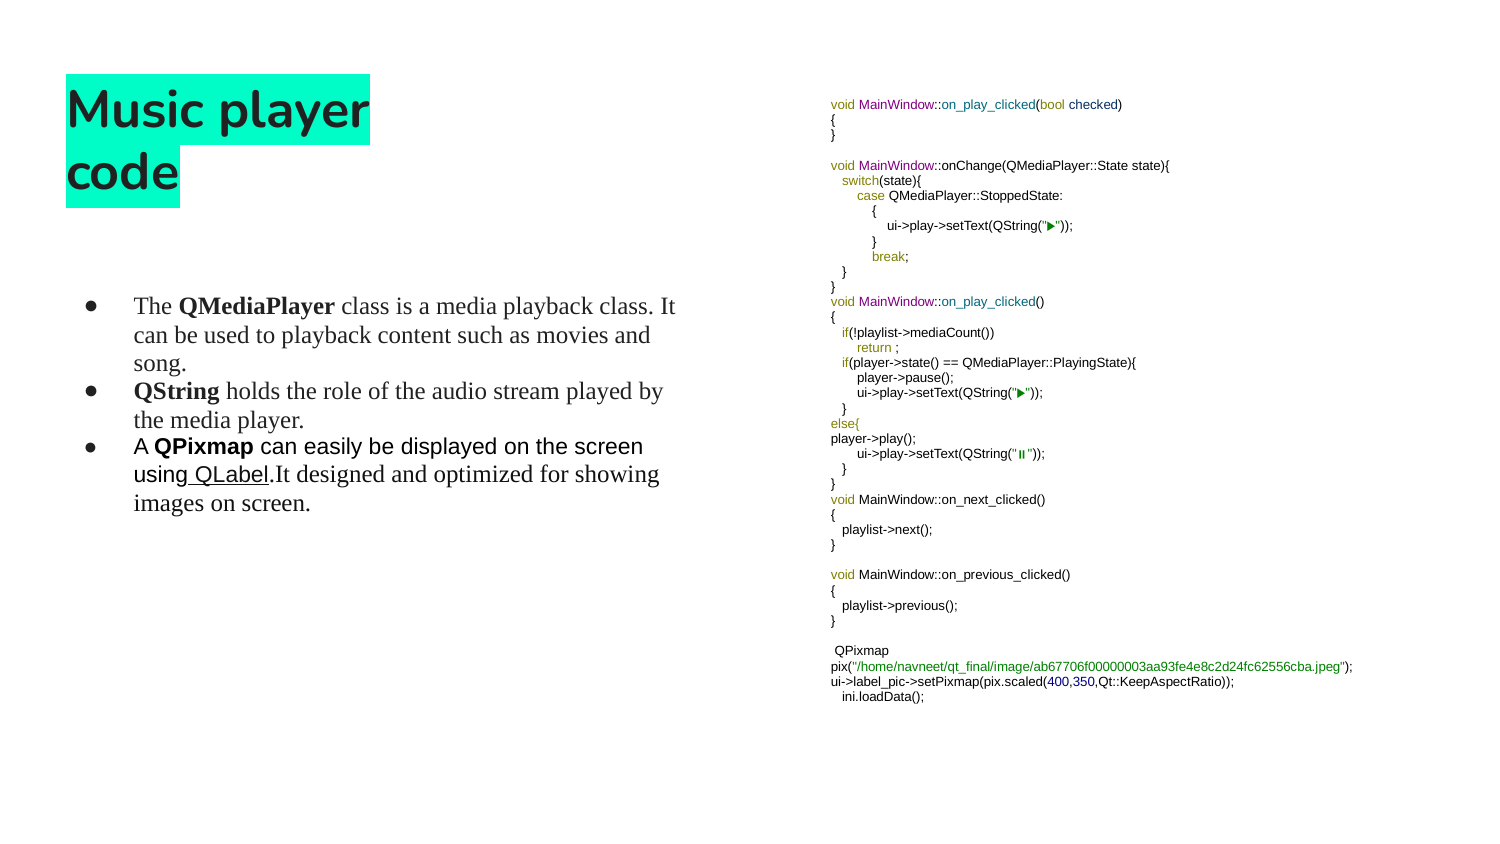

void MainWindow::on_play_clicked(bool checked)
{
}

void MainWindow::onChange(QMediaPlayer::State state){
   switch(state){
       case QMediaPlayer::StoppedState:
           {
               ui->play->setText(QString("▶"));
           }
           break;
   }
}
void MainWindow::on_play_clicked()
{
   if(!playlist->mediaCount())
       return ;
   if(player->state() == QMediaPlayer::PlayingState){
       player->pause();
       ui->play->setText(QString("▶"));
   }
else{
player->play();
       ui->play->setText(QString("⏸"));
   }
}
void MainWindow::on_next_clicked()
{
   playlist->next();
}

void MainWindow::on_previous_clicked()
{
   playlist->previous();
}

 QPixmap pix("/home/navneet/qt_final/image/ab67706f00000003aa93fe4e8c2d24fc62556cba.jpeg");
ui->label_pic->setPixmap(pix.scaled(400,350,Qt::KeepAspectRatio));
   ini.loadData();

# Music player code
The QMediaPlayer class is a media playback class. It can be used to playback content such as movies and song.
QString holds the role of the audio stream played by the media player.
A QPixmap can easily be displayed on the screen using QLabel.It designed and optimized for showing images on screen.